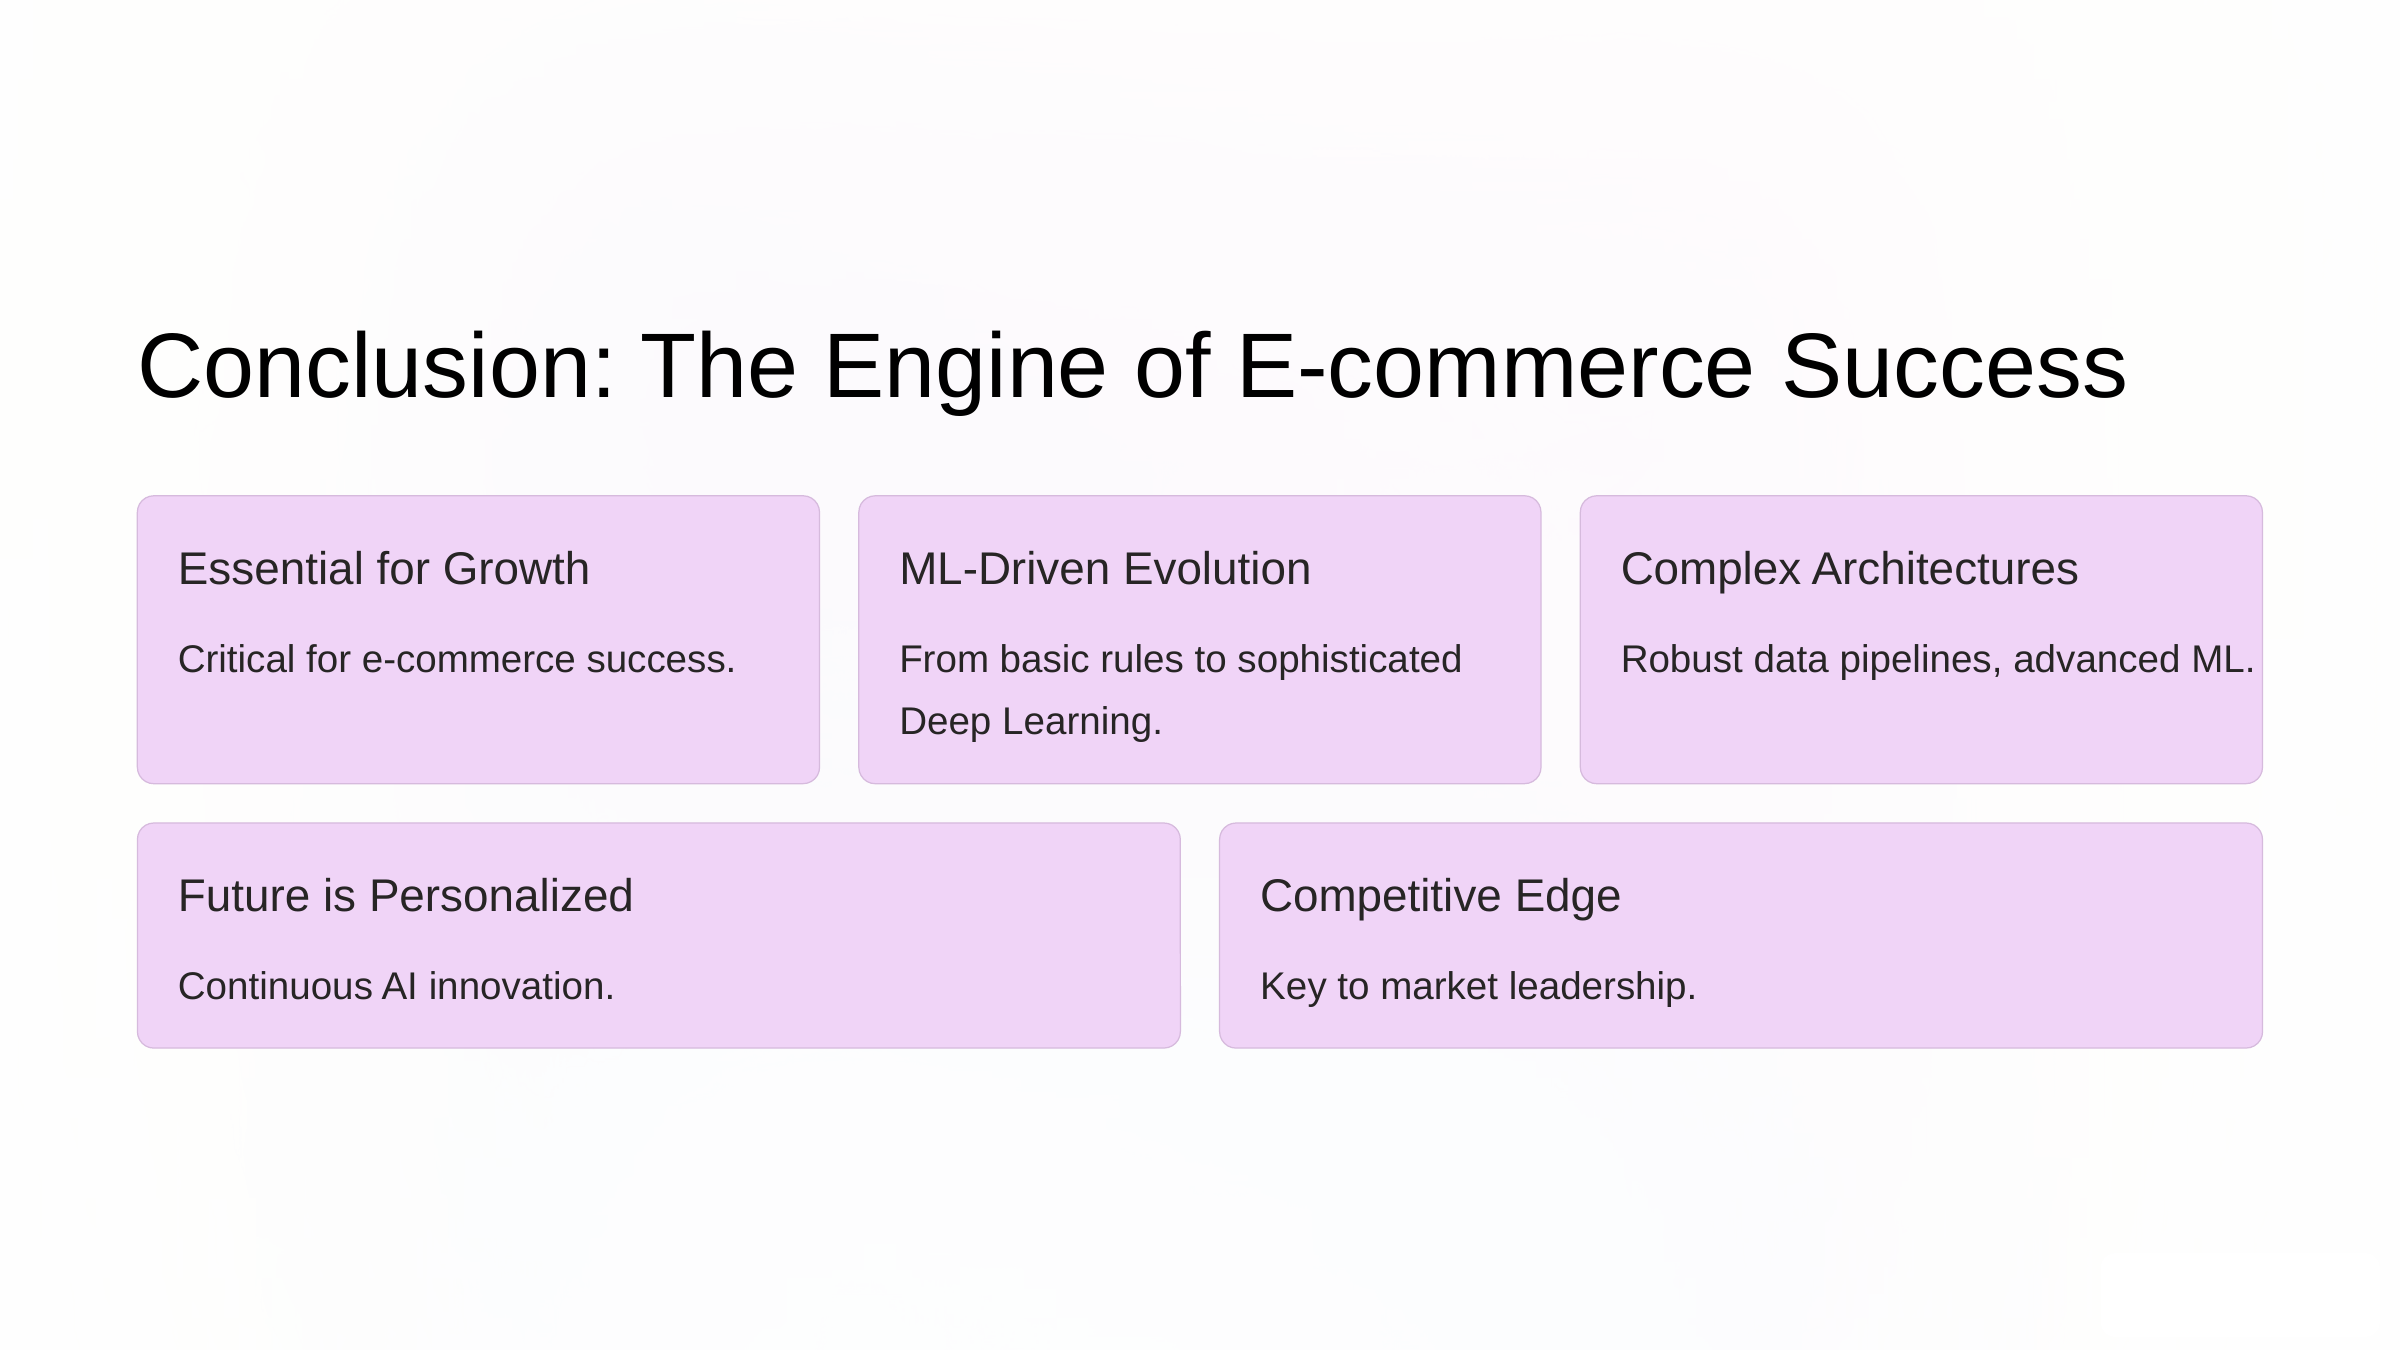

Conclusion: The Engine of E-commerce Success

Essential for Growth
ML-Driven Evolution
Complex Architectures
Critical for e-commerce success.
From basic rules to sophisticated Deep Learning.
Robust data pipelines, advanced ML.

Future is Personalized
Competitive Edge
Continuous AI innovation.
Key to market leadership.